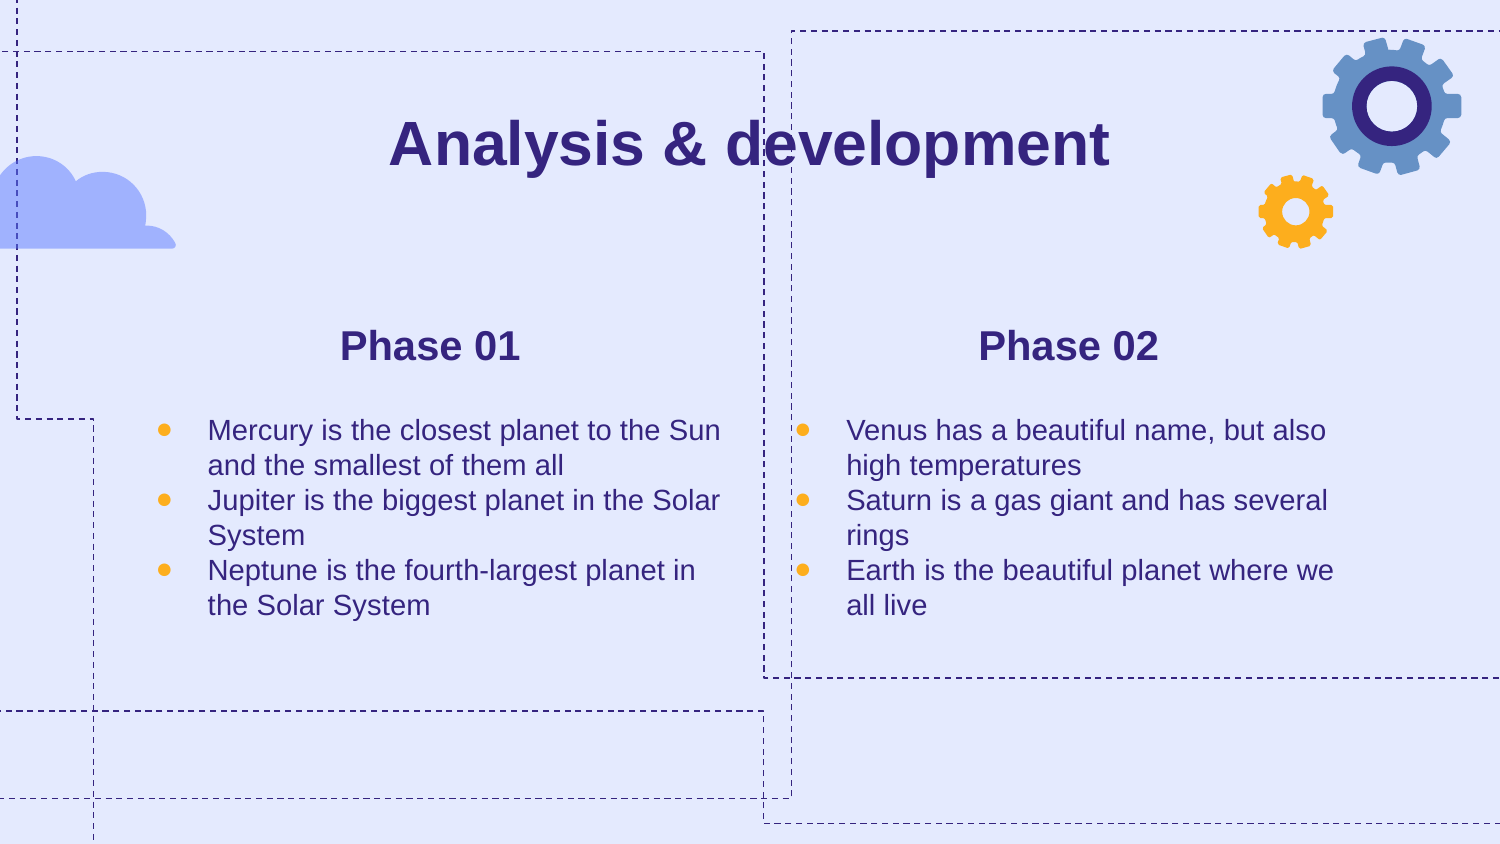

# Analysis & development

Phase 01
Phase 02
Mercury is the closest planet to the Sun and the smallest of them all
Jupiter is the biggest planet in the Solar System
Neptune is the fourth-largest planet in the Solar System
Venus has a beautiful name, but also high temperatures
Saturn is a gas giant and has several rings
Earth is the beautiful planet where we all live